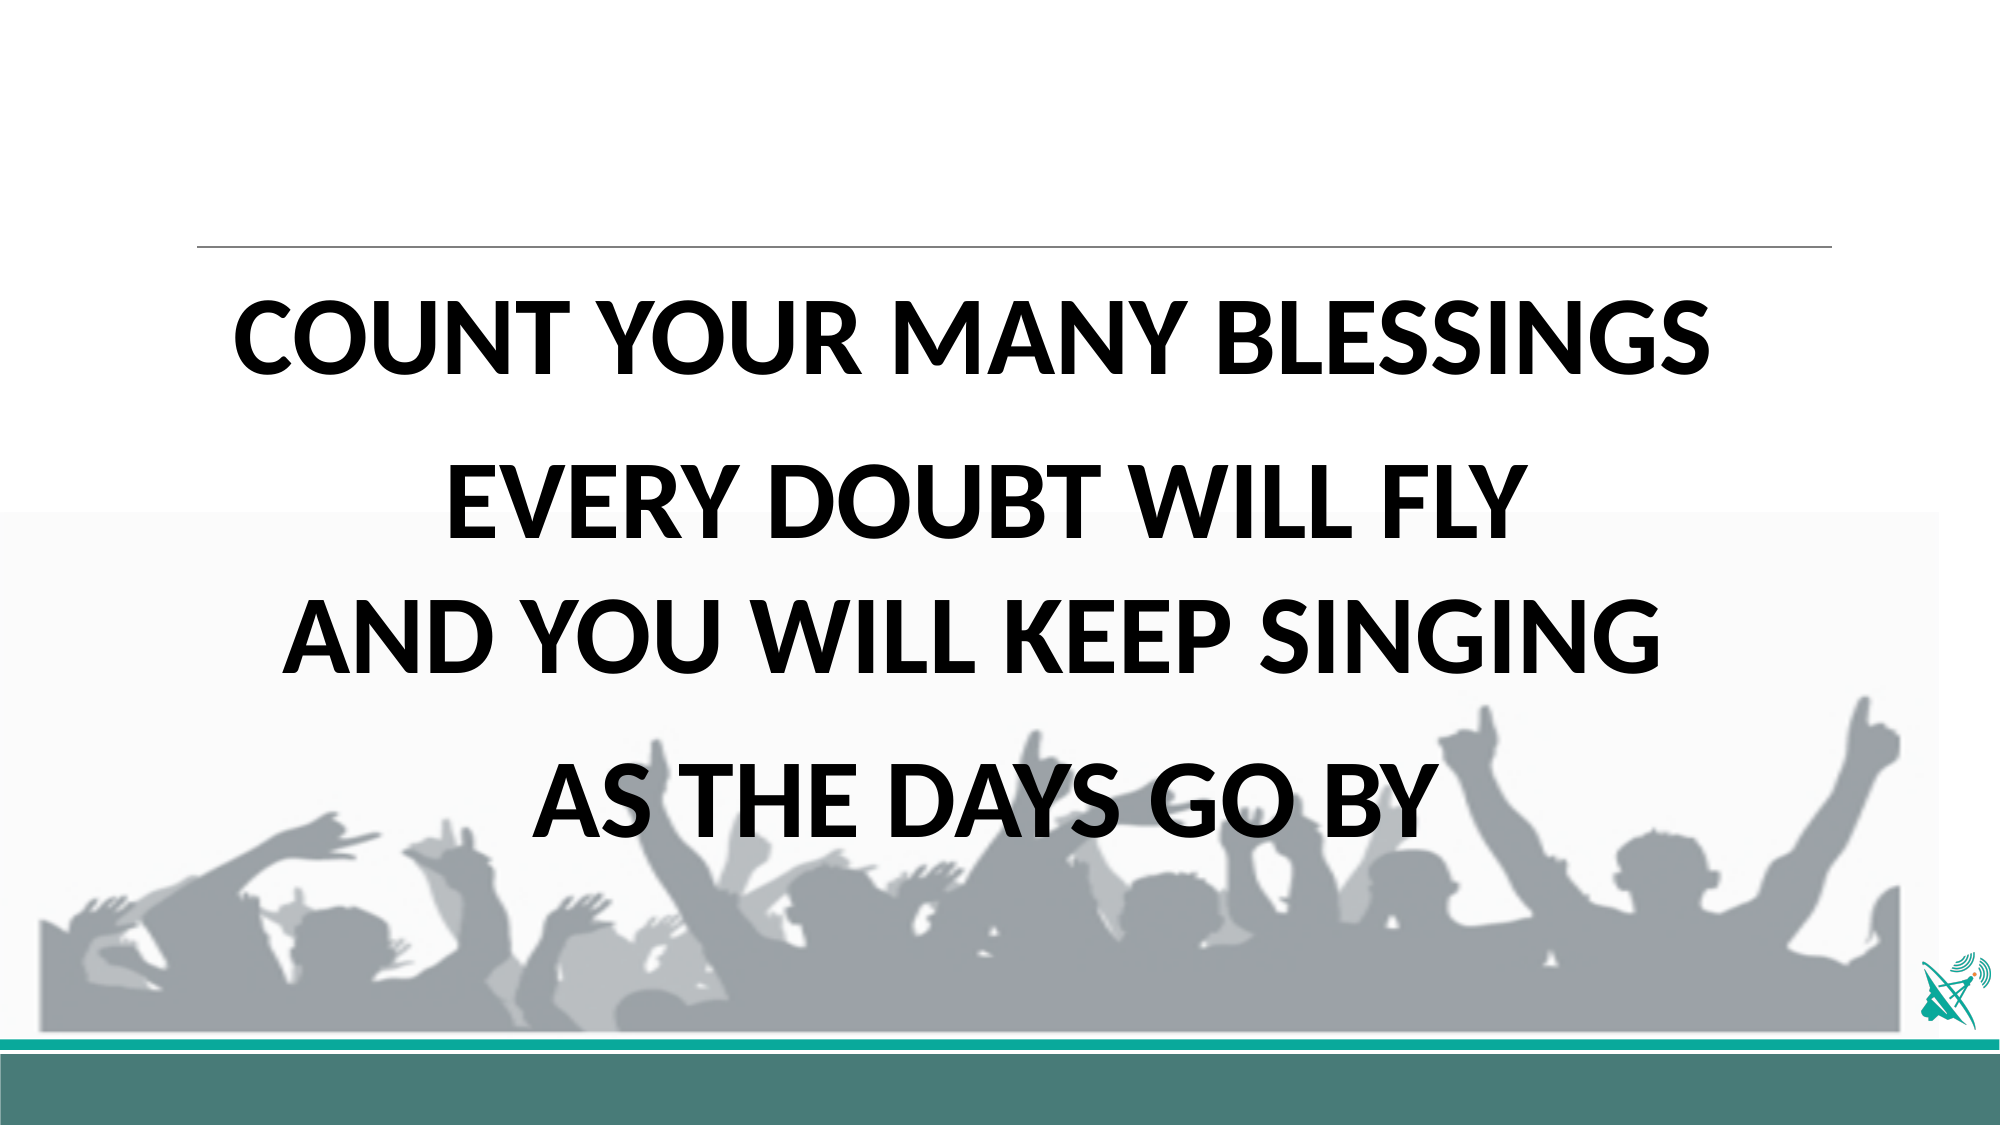

COUNT YOUR MANY BLESSINGS
EVERY DOUBT WILL FLY
AND YOU WILL KEEP SINGING
AS THE DAYS GO BY